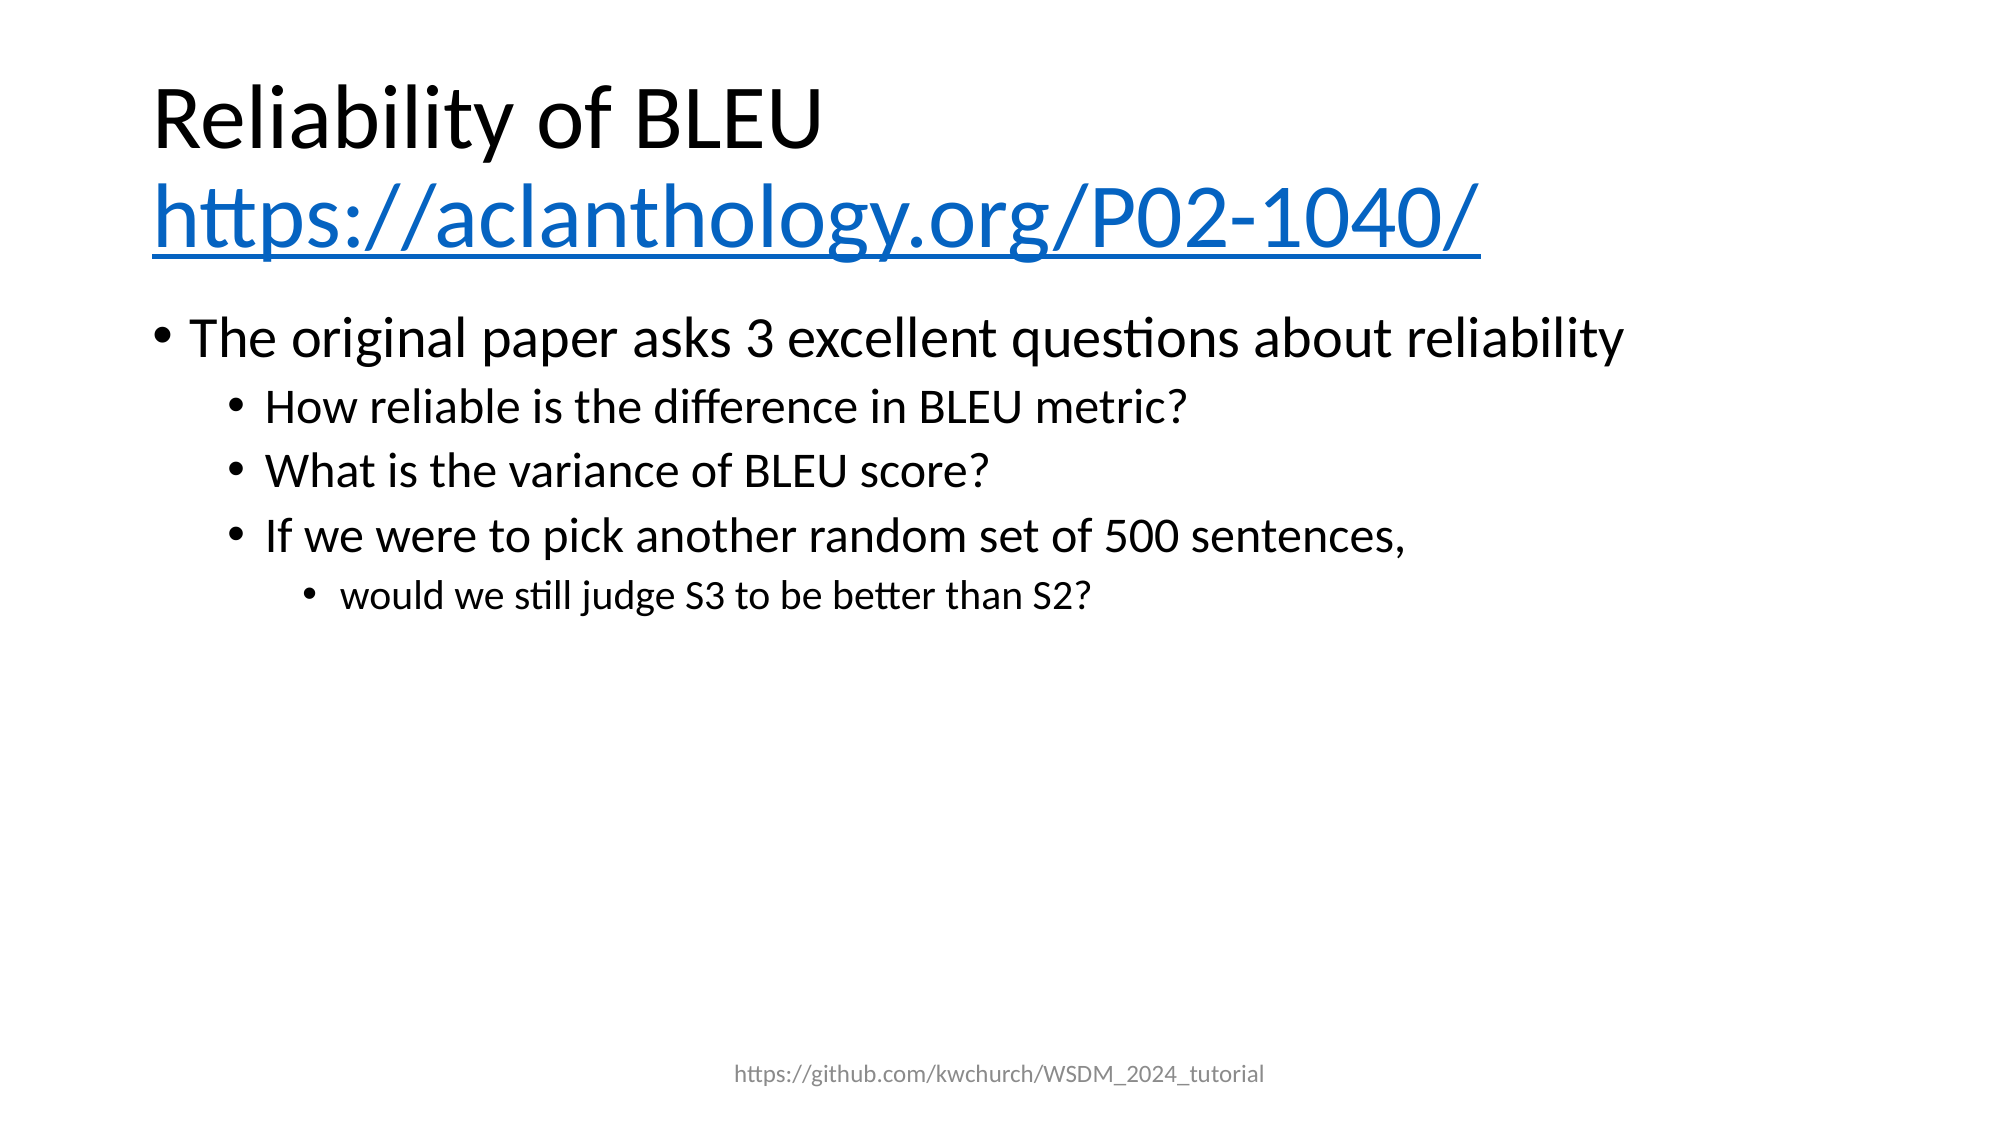

# Reliability of BLEU https://aclanthology.org/P02-1040/
The original paper asks 3 excellent questions about reliability
How reliable is the difference in BLEU metric?
What is the variance of BLEU score?
If we were to pick another random set of 500 sentences,
would we still judge S3 to be better than S2?
https://github.com/kwchurch/WSDM_2024_tutorial